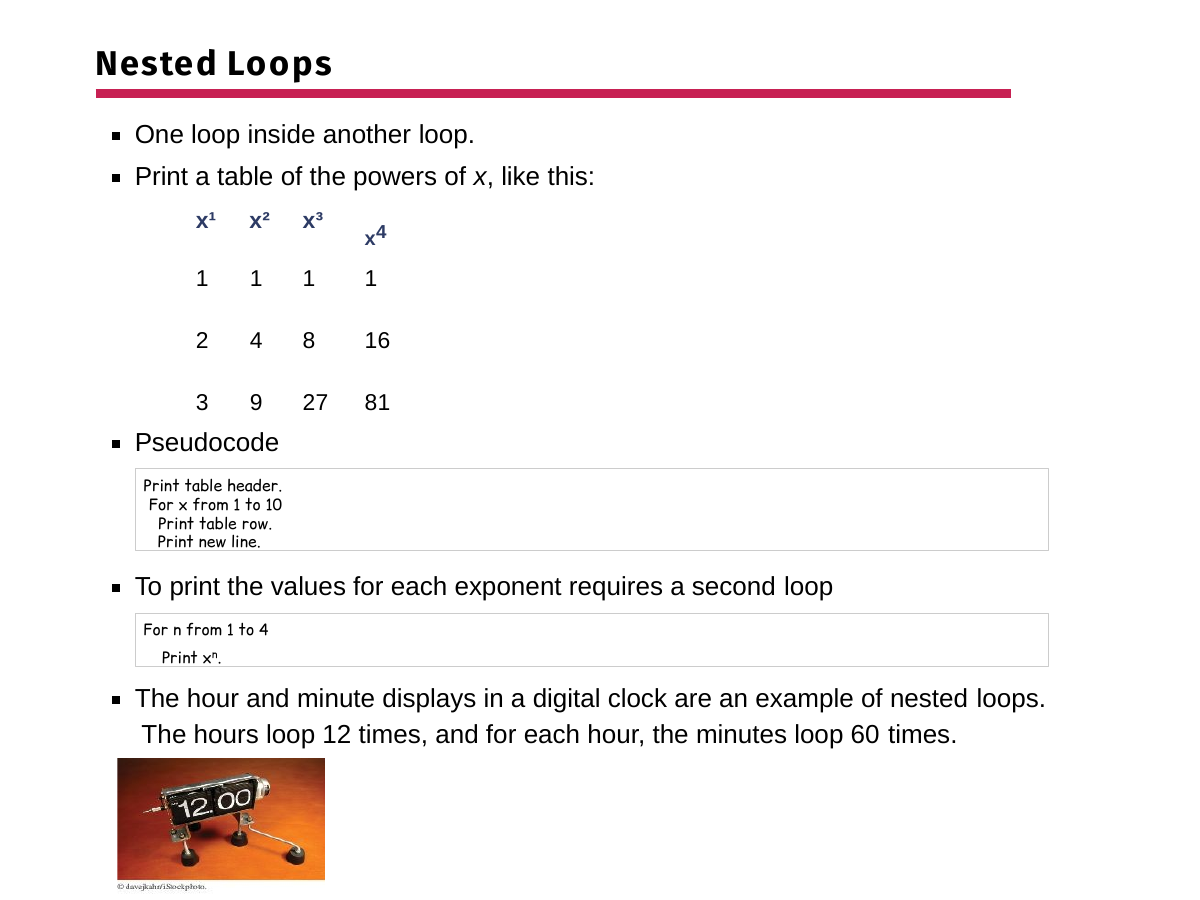

# Nested Loops
One loop inside another loop.
Print a table of the powers of x, like this:

| x¹ | x² | x³ | x4 |
| --- | --- | --- | --- |
| 1 | 1 | 1 | 1 |
| 2 | 4 | 8 | 16 |
| 3 | 9 | 27 | 81 |
Pseudocode

Print table header.  For x from 1 to 10  Print table row.
Print new line.
To print the values for each exponent requires a second loop

For n from 1 to 4  Print xn.
The hour and minute displays in a digital clock are an example of nested loops.  The hours loop 12 times, and for each hour, the minutes loop 60 times.